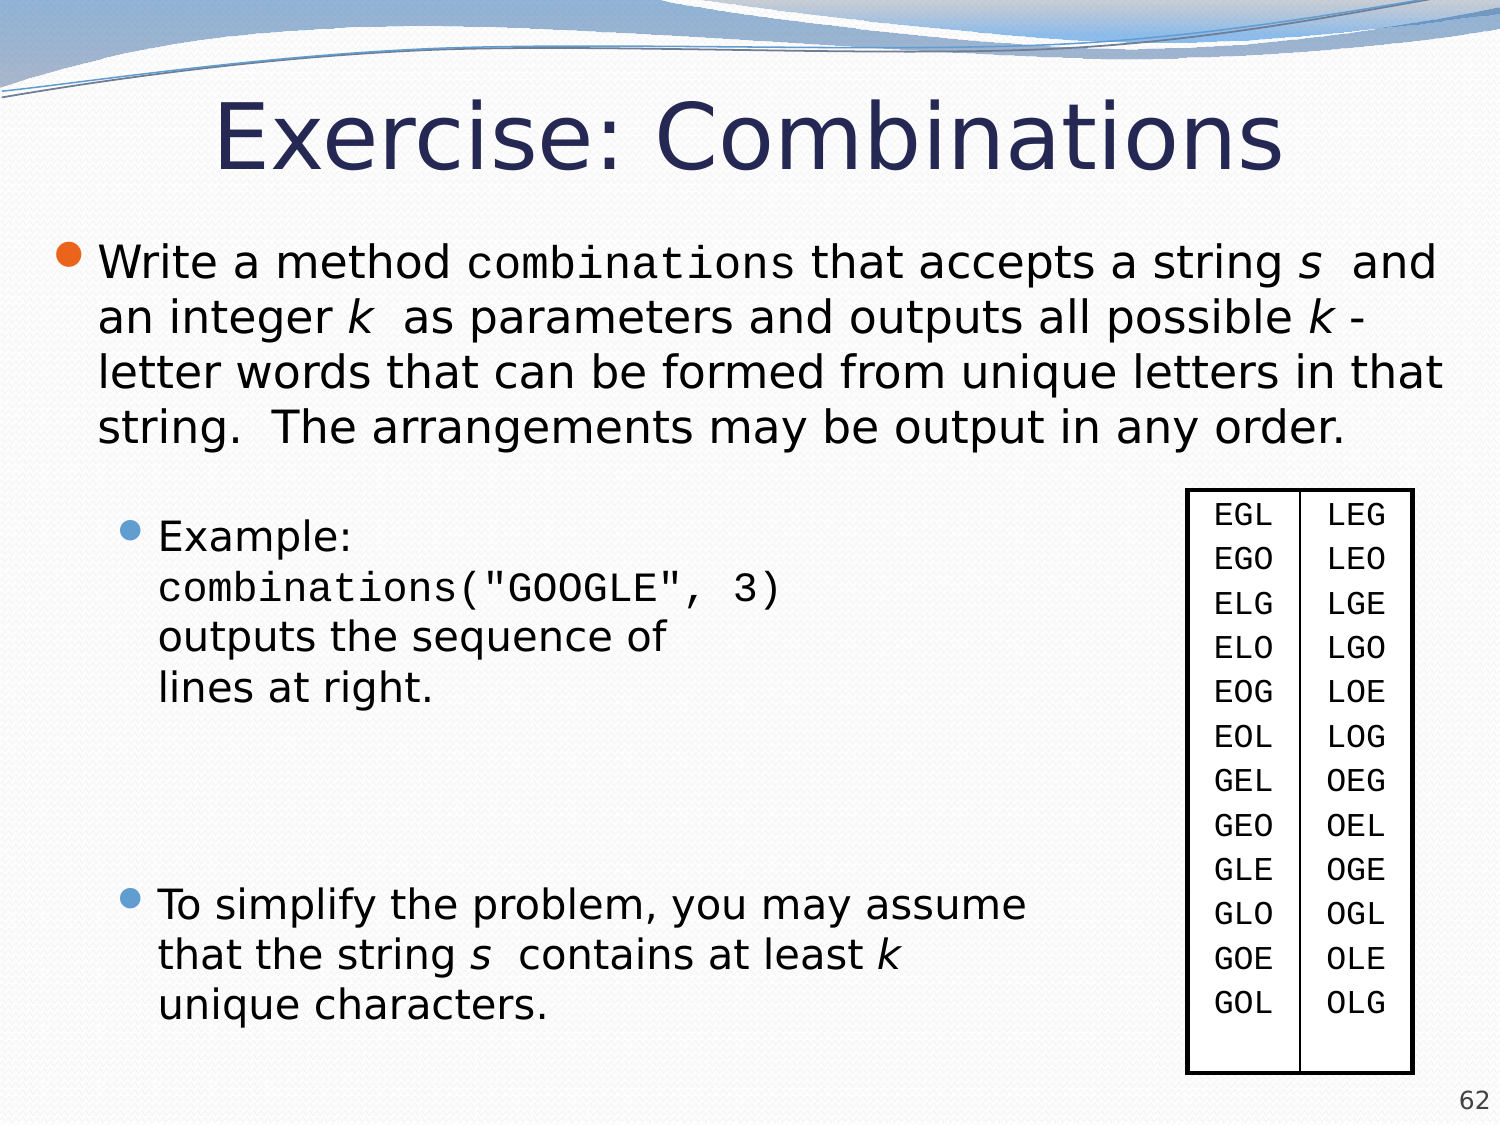

# Exercise: Combinations
Write a method combinations that accepts a string s  and an integer k  as parameters and outputs all possible k -letter words that can be formed from unique letters in that string.  The arrangements may be output in any order.

Example:
combinations("GOOGLE", 3)
outputs the sequence of
lines at right.

To simplify the problem, you may assume
that the string s  contains at least k
unique characters.

| EGL EGO ELG ELO EOG EOL GEL GEO GLE GLO GOE GOL | LEG LEO LGE LGO LOE LOG OEG OEL OGE OGL OLE OLG |
| --- | --- |